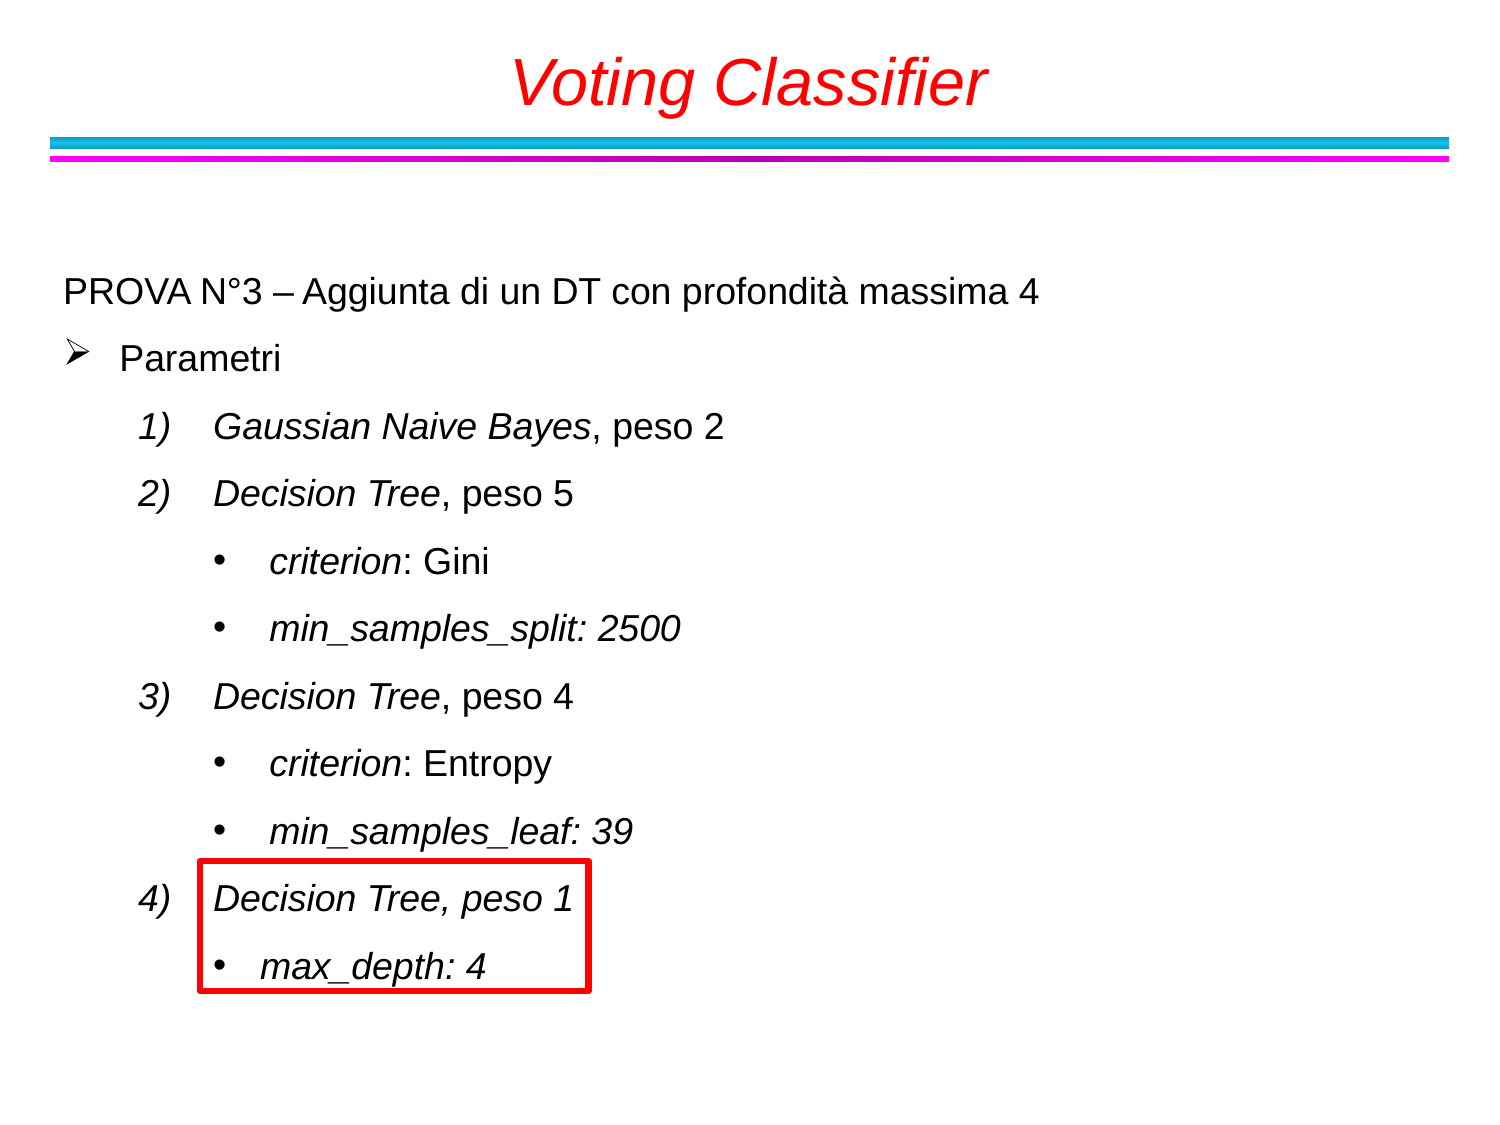

Voting Classifier
PROVA N°3 – Aggiunta di un DT con profondità massima 4
Parametri
Gaussian Naive Bayes, peso 2
Decision Tree, peso 5
criterion: Gini
min_samples_split: 2500
Decision Tree, peso 4
criterion: Entropy
min_samples_leaf: 39
Decision Tree, peso 1
max_depth: 4